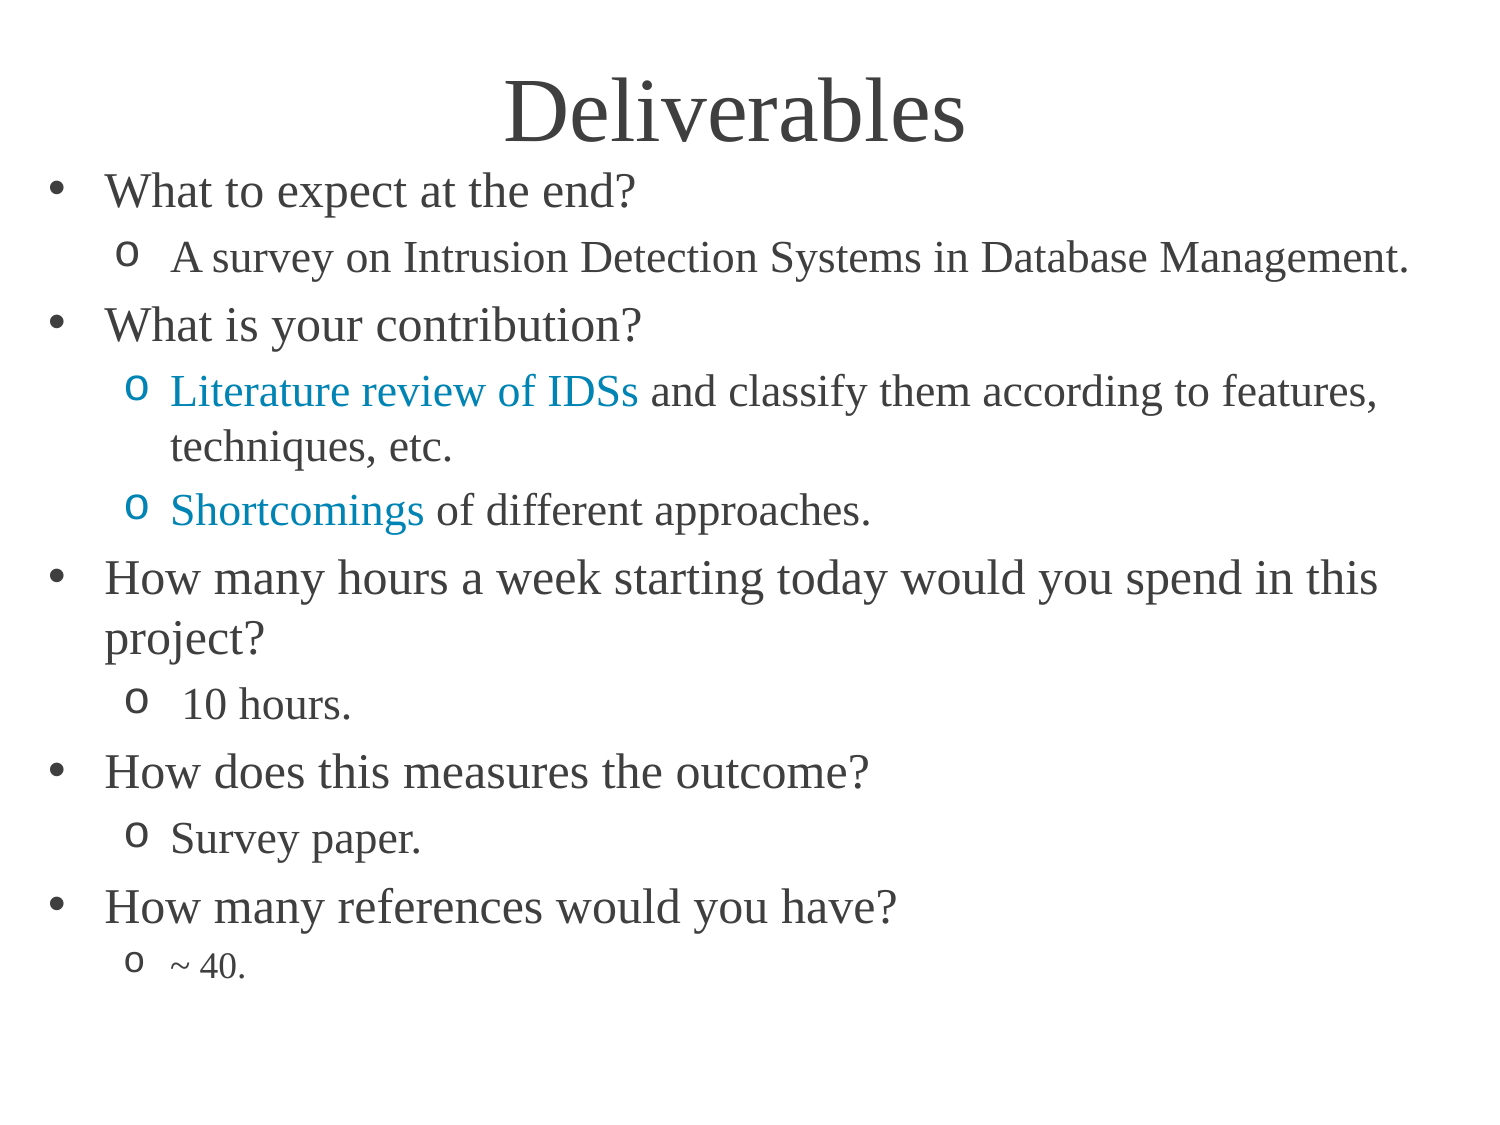

# Deliverables
What to expect at the end?
A survey on Intrusion Detection Systems in Database Management.
What is your contribution?
Literature review of IDSs and classify them according to features, techniques, etc.
Shortcomings of different approaches.
How many hours a week starting today would you spend in this project?
 10 hours.
How does this measures the outcome?
Survey paper.
How many references would you have?
~ 40.